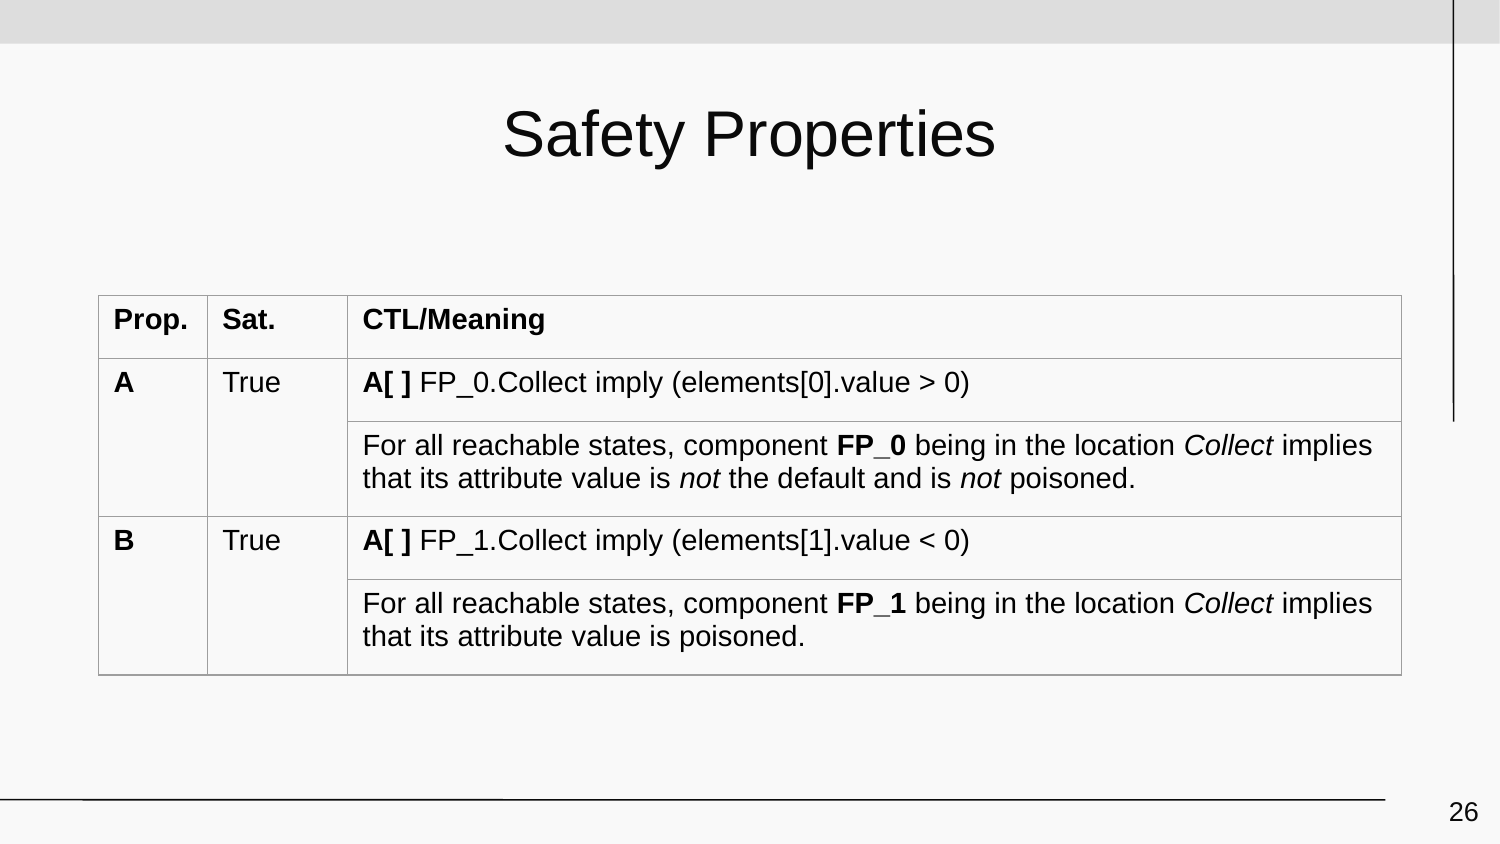

# Safety Properties
| Prop. | Sat. | CTL/Meaning |
| --- | --- | --- |
| A | True | A[ ] FP\_0.Collect imply (elements[0].value > 0) |
|  |  | For all reachable states, component FP\_0 being in the location Collect implies that its attribute value is not the default and is not poisoned. |
| B | True | A[ ] FP\_1.Collect imply (elements[1].value < 0) |
|  |  | For all reachable states, component FP\_1 being in the location Collect implies that its attribute value is poisoned. |
26